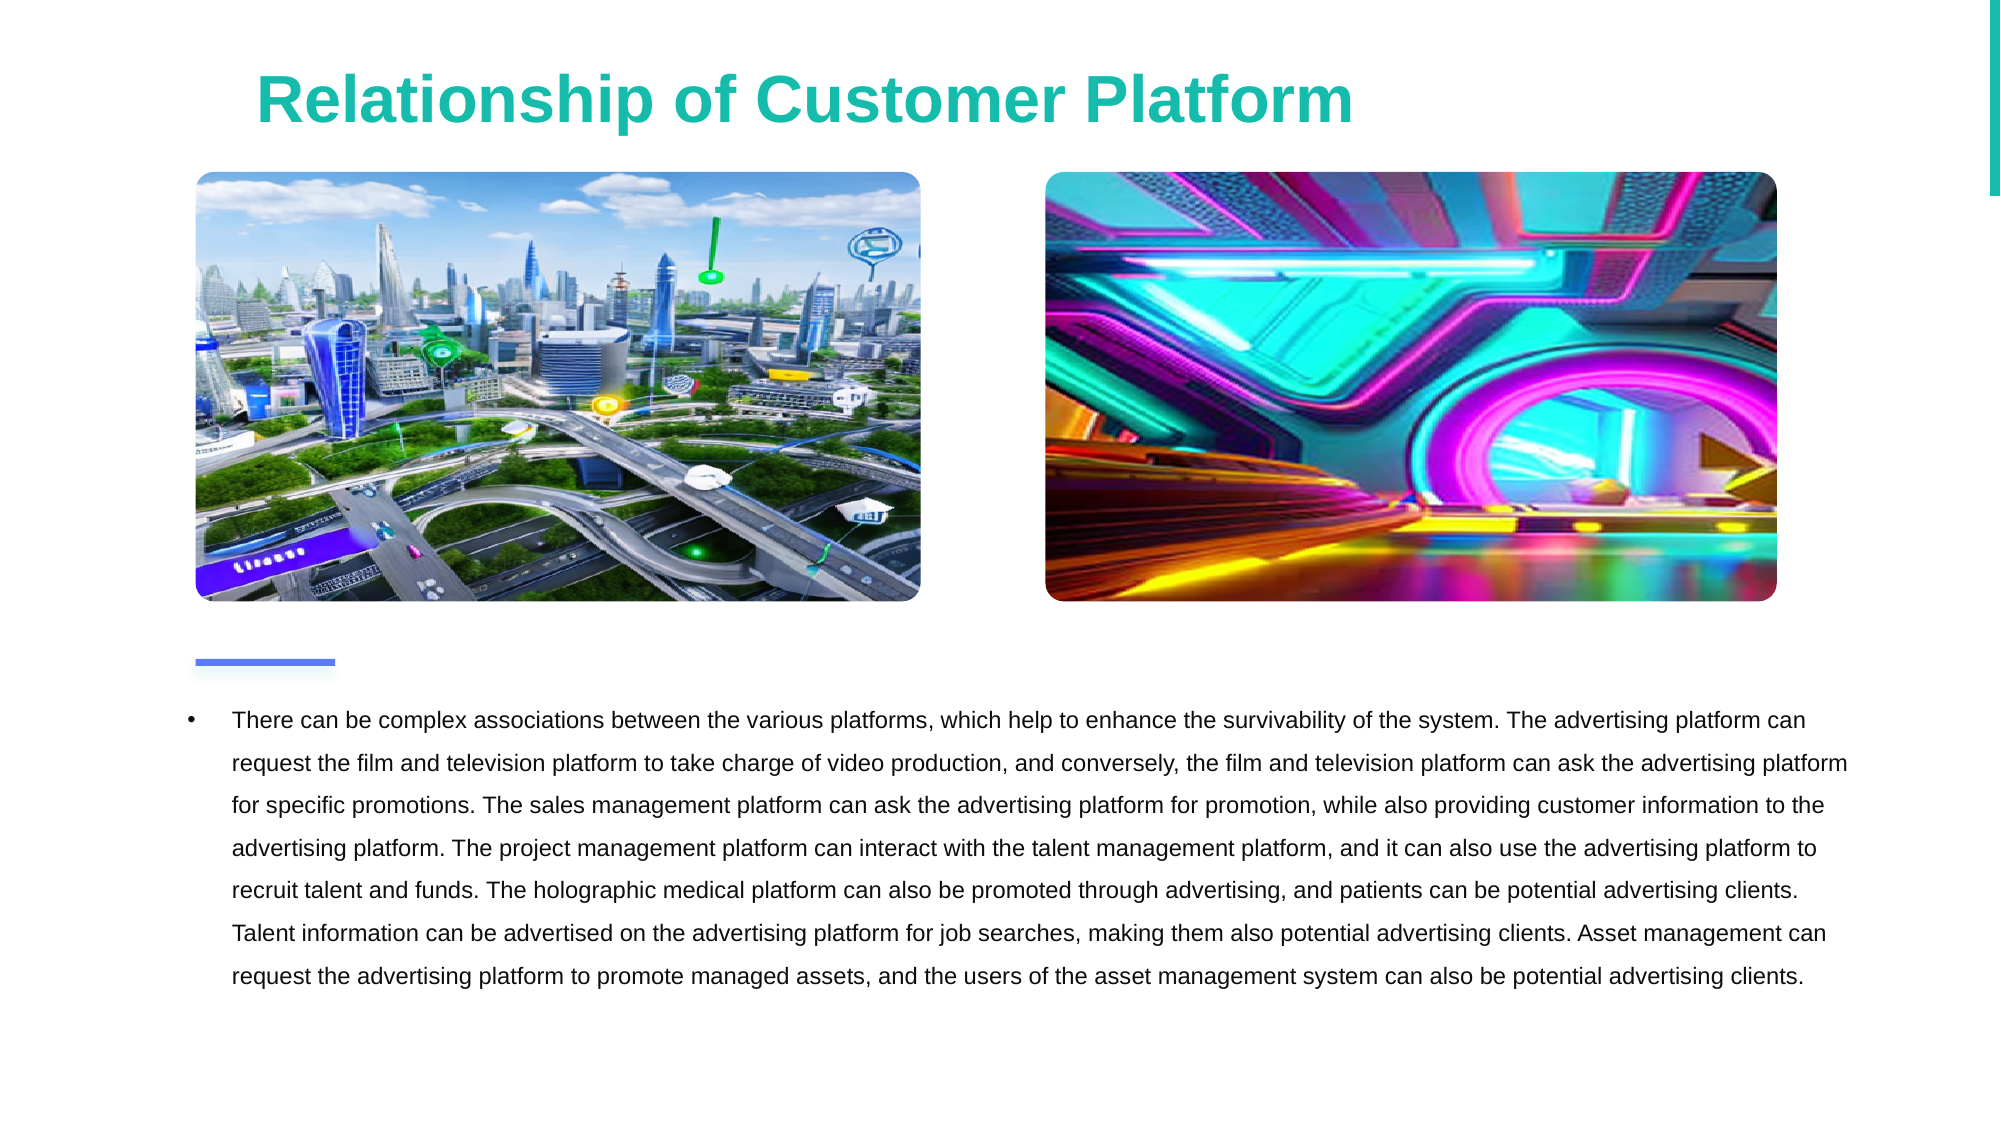

Relationship of Customer Platform

There can be complex associations between the various platforms, which help to enhance the survivability of the system. The advertising platform can request the film and television platform to take charge of video production, and conversely, the film and television platform can ask the advertising platform for specific promotions. The sales management platform can ask the advertising platform for promotion, while also providing customer information to the advertising platform. The project management platform can interact with the talent management platform, and it can also use the advertising platform to recruit talent and funds. The holographic medical platform can also be promoted through advertising, and patients can be potential advertising clients. Talent information can be advertised on the advertising platform for job searches, making them also potential advertising clients. Asset management can request the advertising platform to promote managed assets, and the users of the asset management system can also be potential advertising clients.